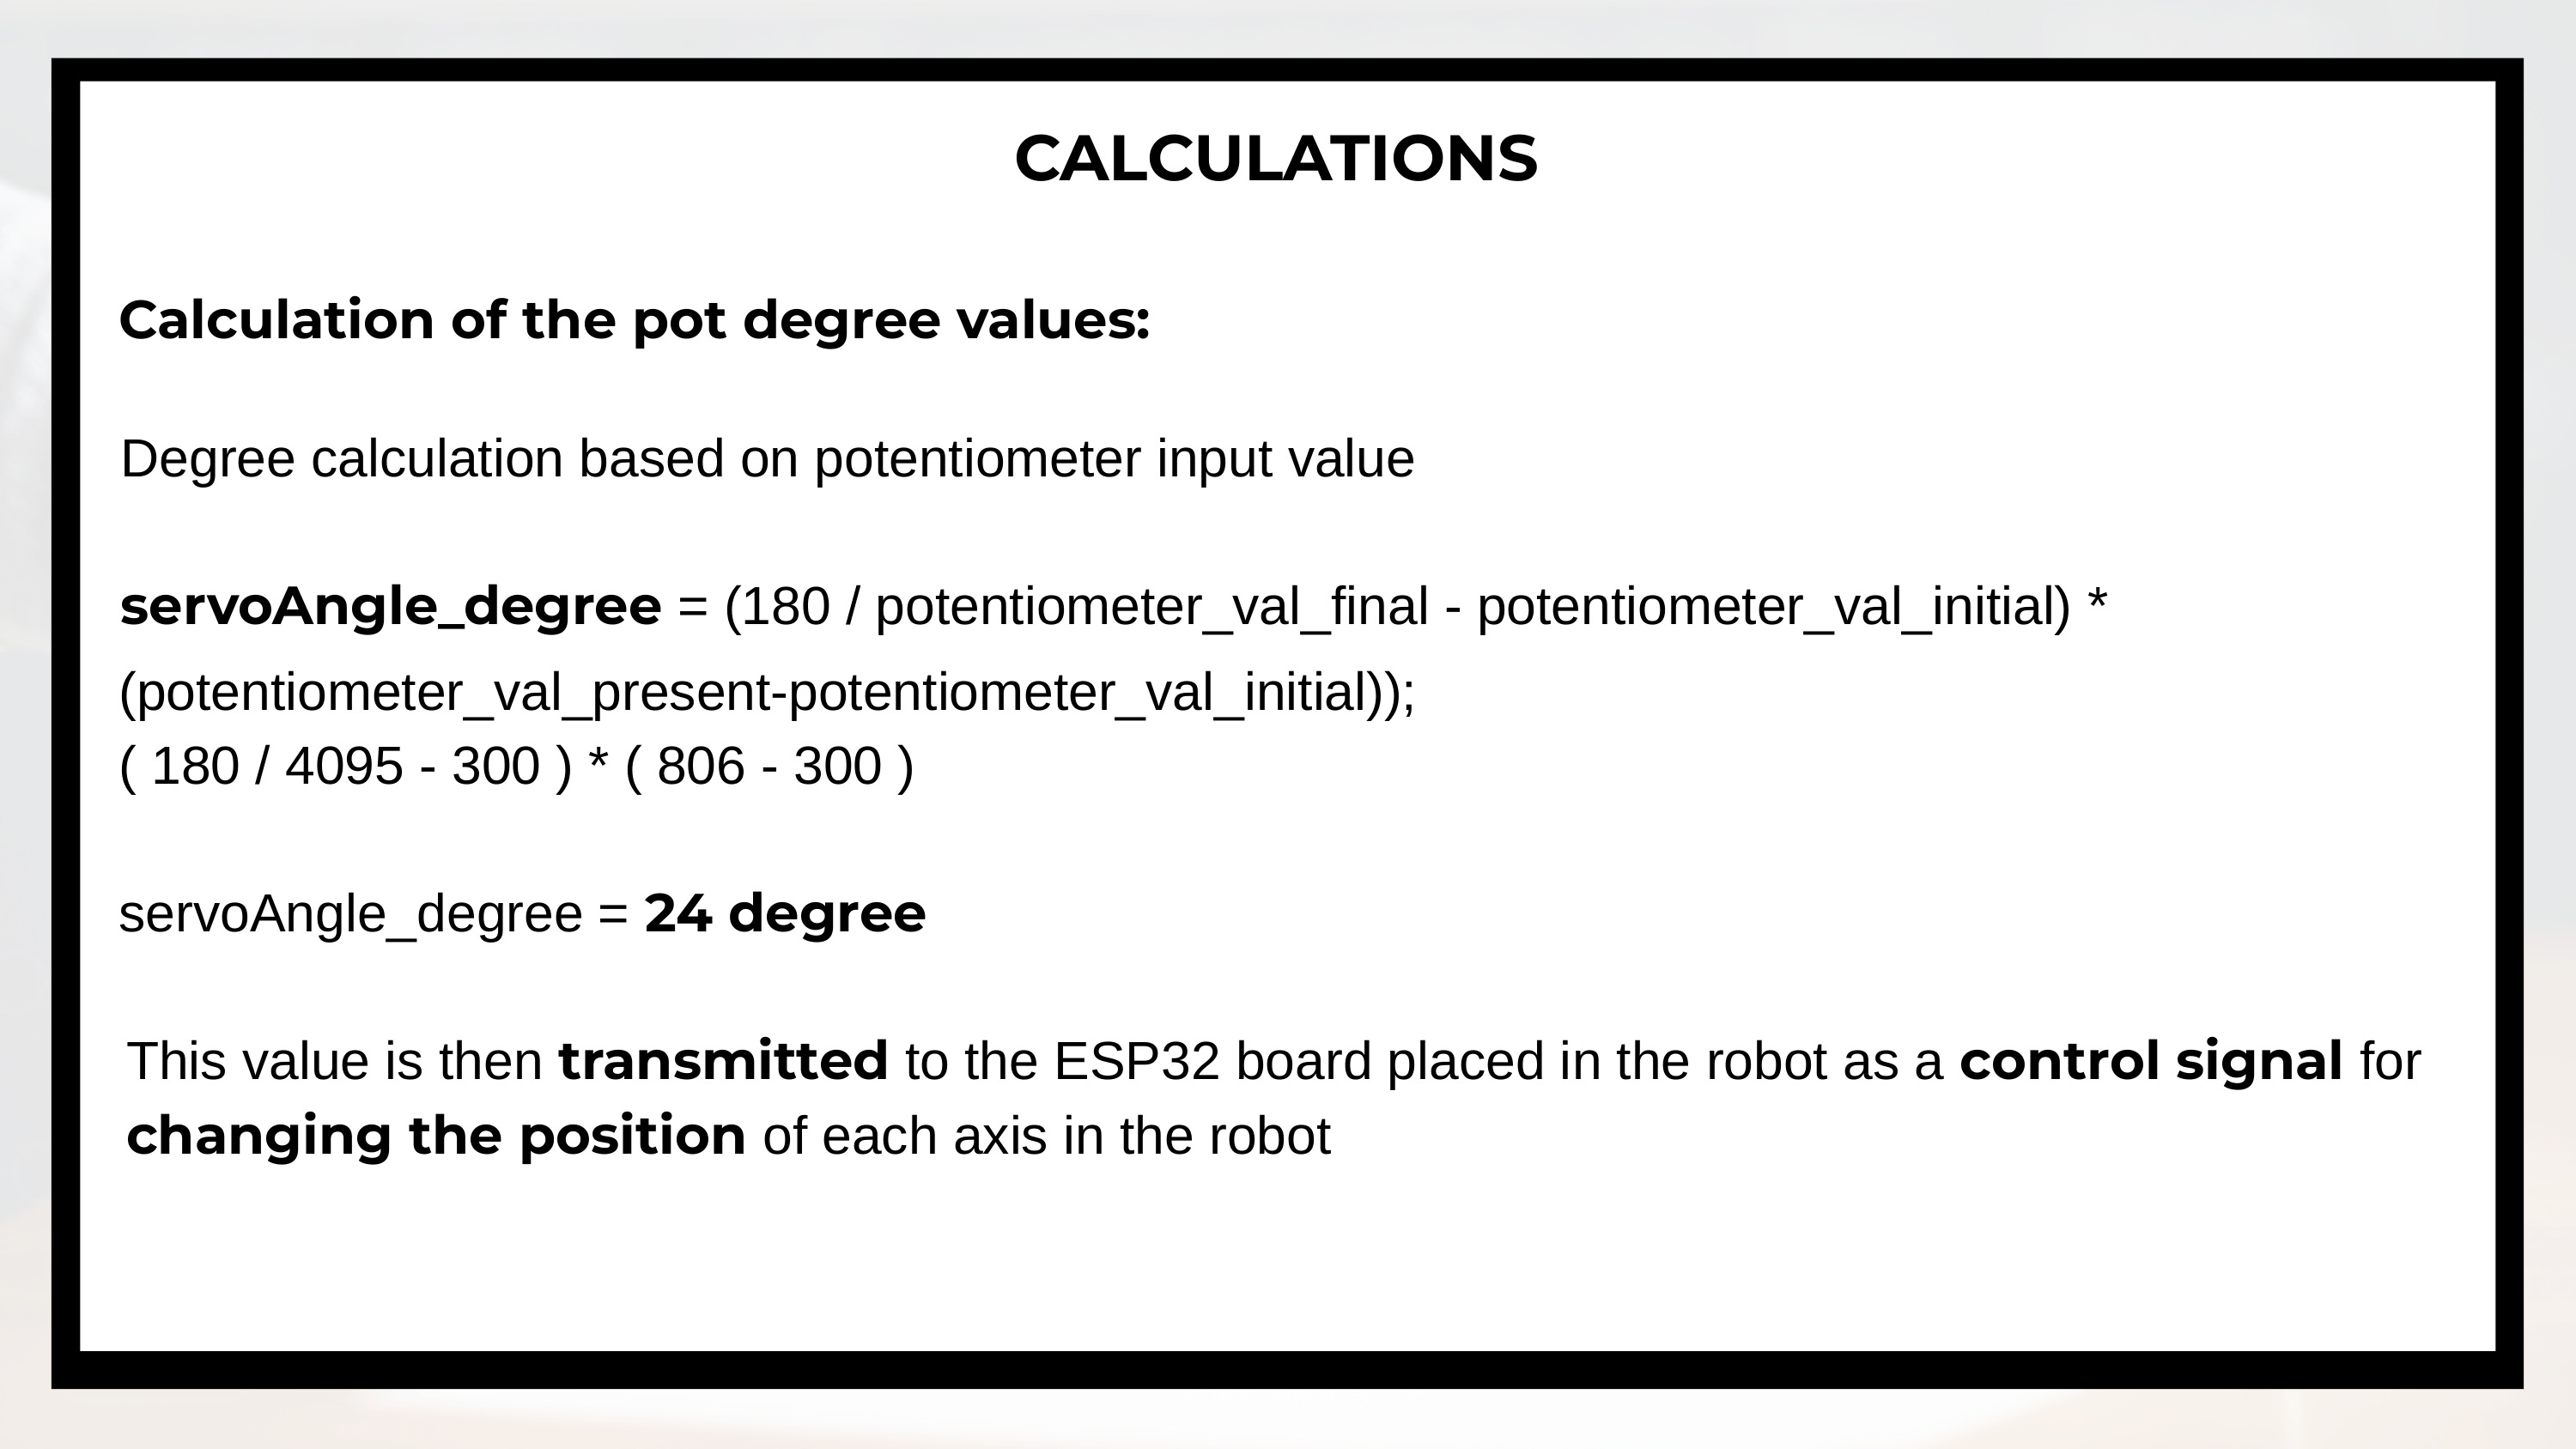

# CALCULATIONS
Calculation of the pot degree values:

Degree calculation based on potentiometer input value

servoAngle_degree = (180 / potentiometer_val_final - potentiometer_val_initial) *
(potentiometer_val_present-potentiometer_val_initial));
( 180 / 4095 - 300 ) * ( 806 - 300 )

servoAngle_degree = 24 degree

This value is then transmitted to the ESP32 board placed in the robot as a control signal for changing the position of each axis in the robot